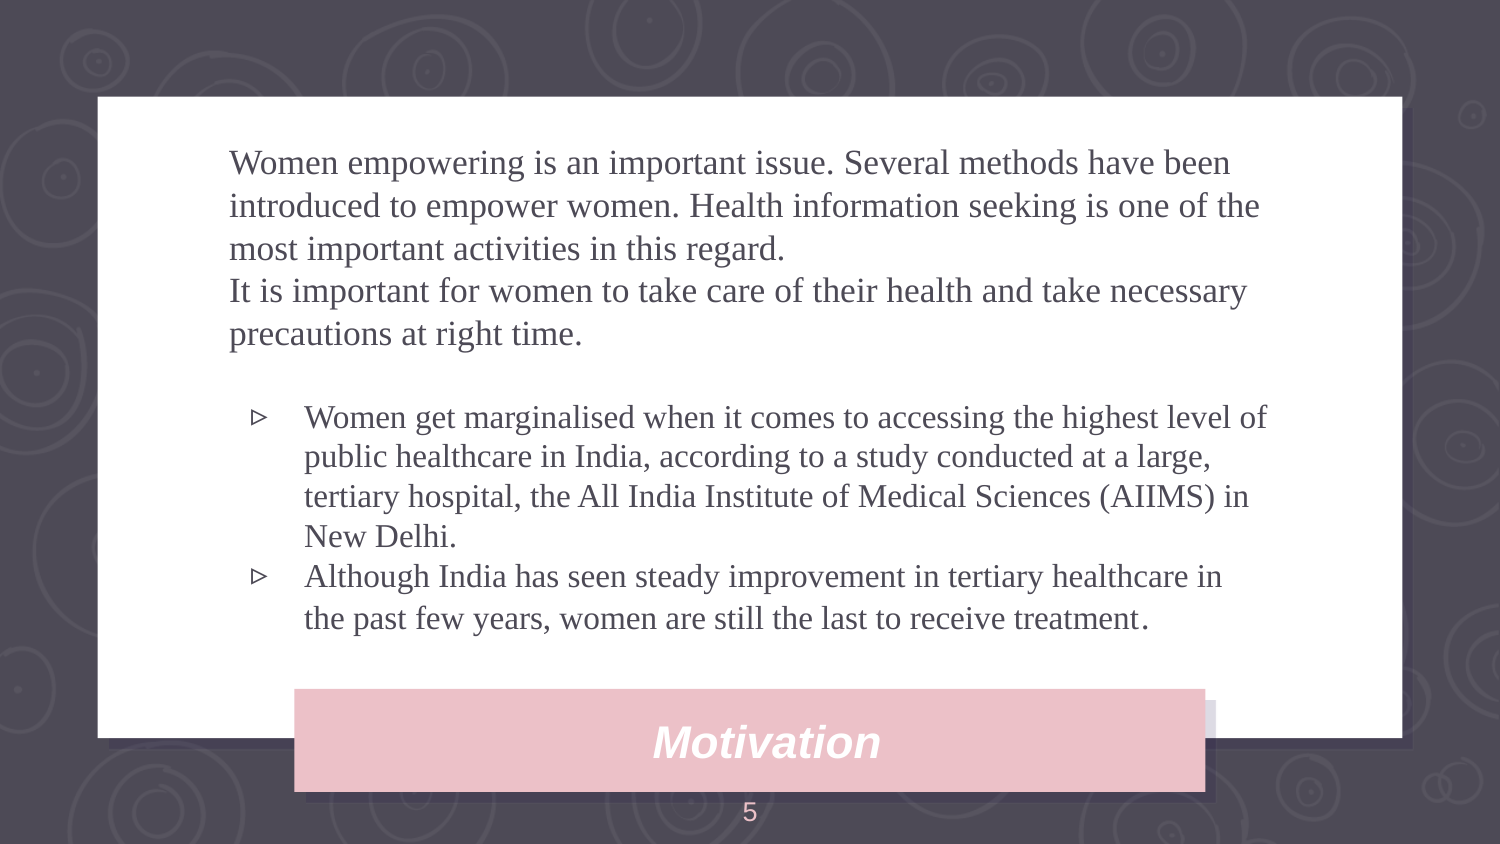

Women empowering is an important issue. Several methods have been introduced to empower women. Health information seeking is one of the most important activities in this regard.
It is important for women to take care of their health and take necessary precautions at right time.

Women get marginalised when it comes to accessing the highest level of public healthcare in India, according to a study conducted at a large, tertiary hospital, the All India Institute of Medical Sciences (AIIMS) in New Delhi.
Although India has seen steady improvement in tertiary healthcare in the past few years, women are still the last to receive treatment.

Motivation

5